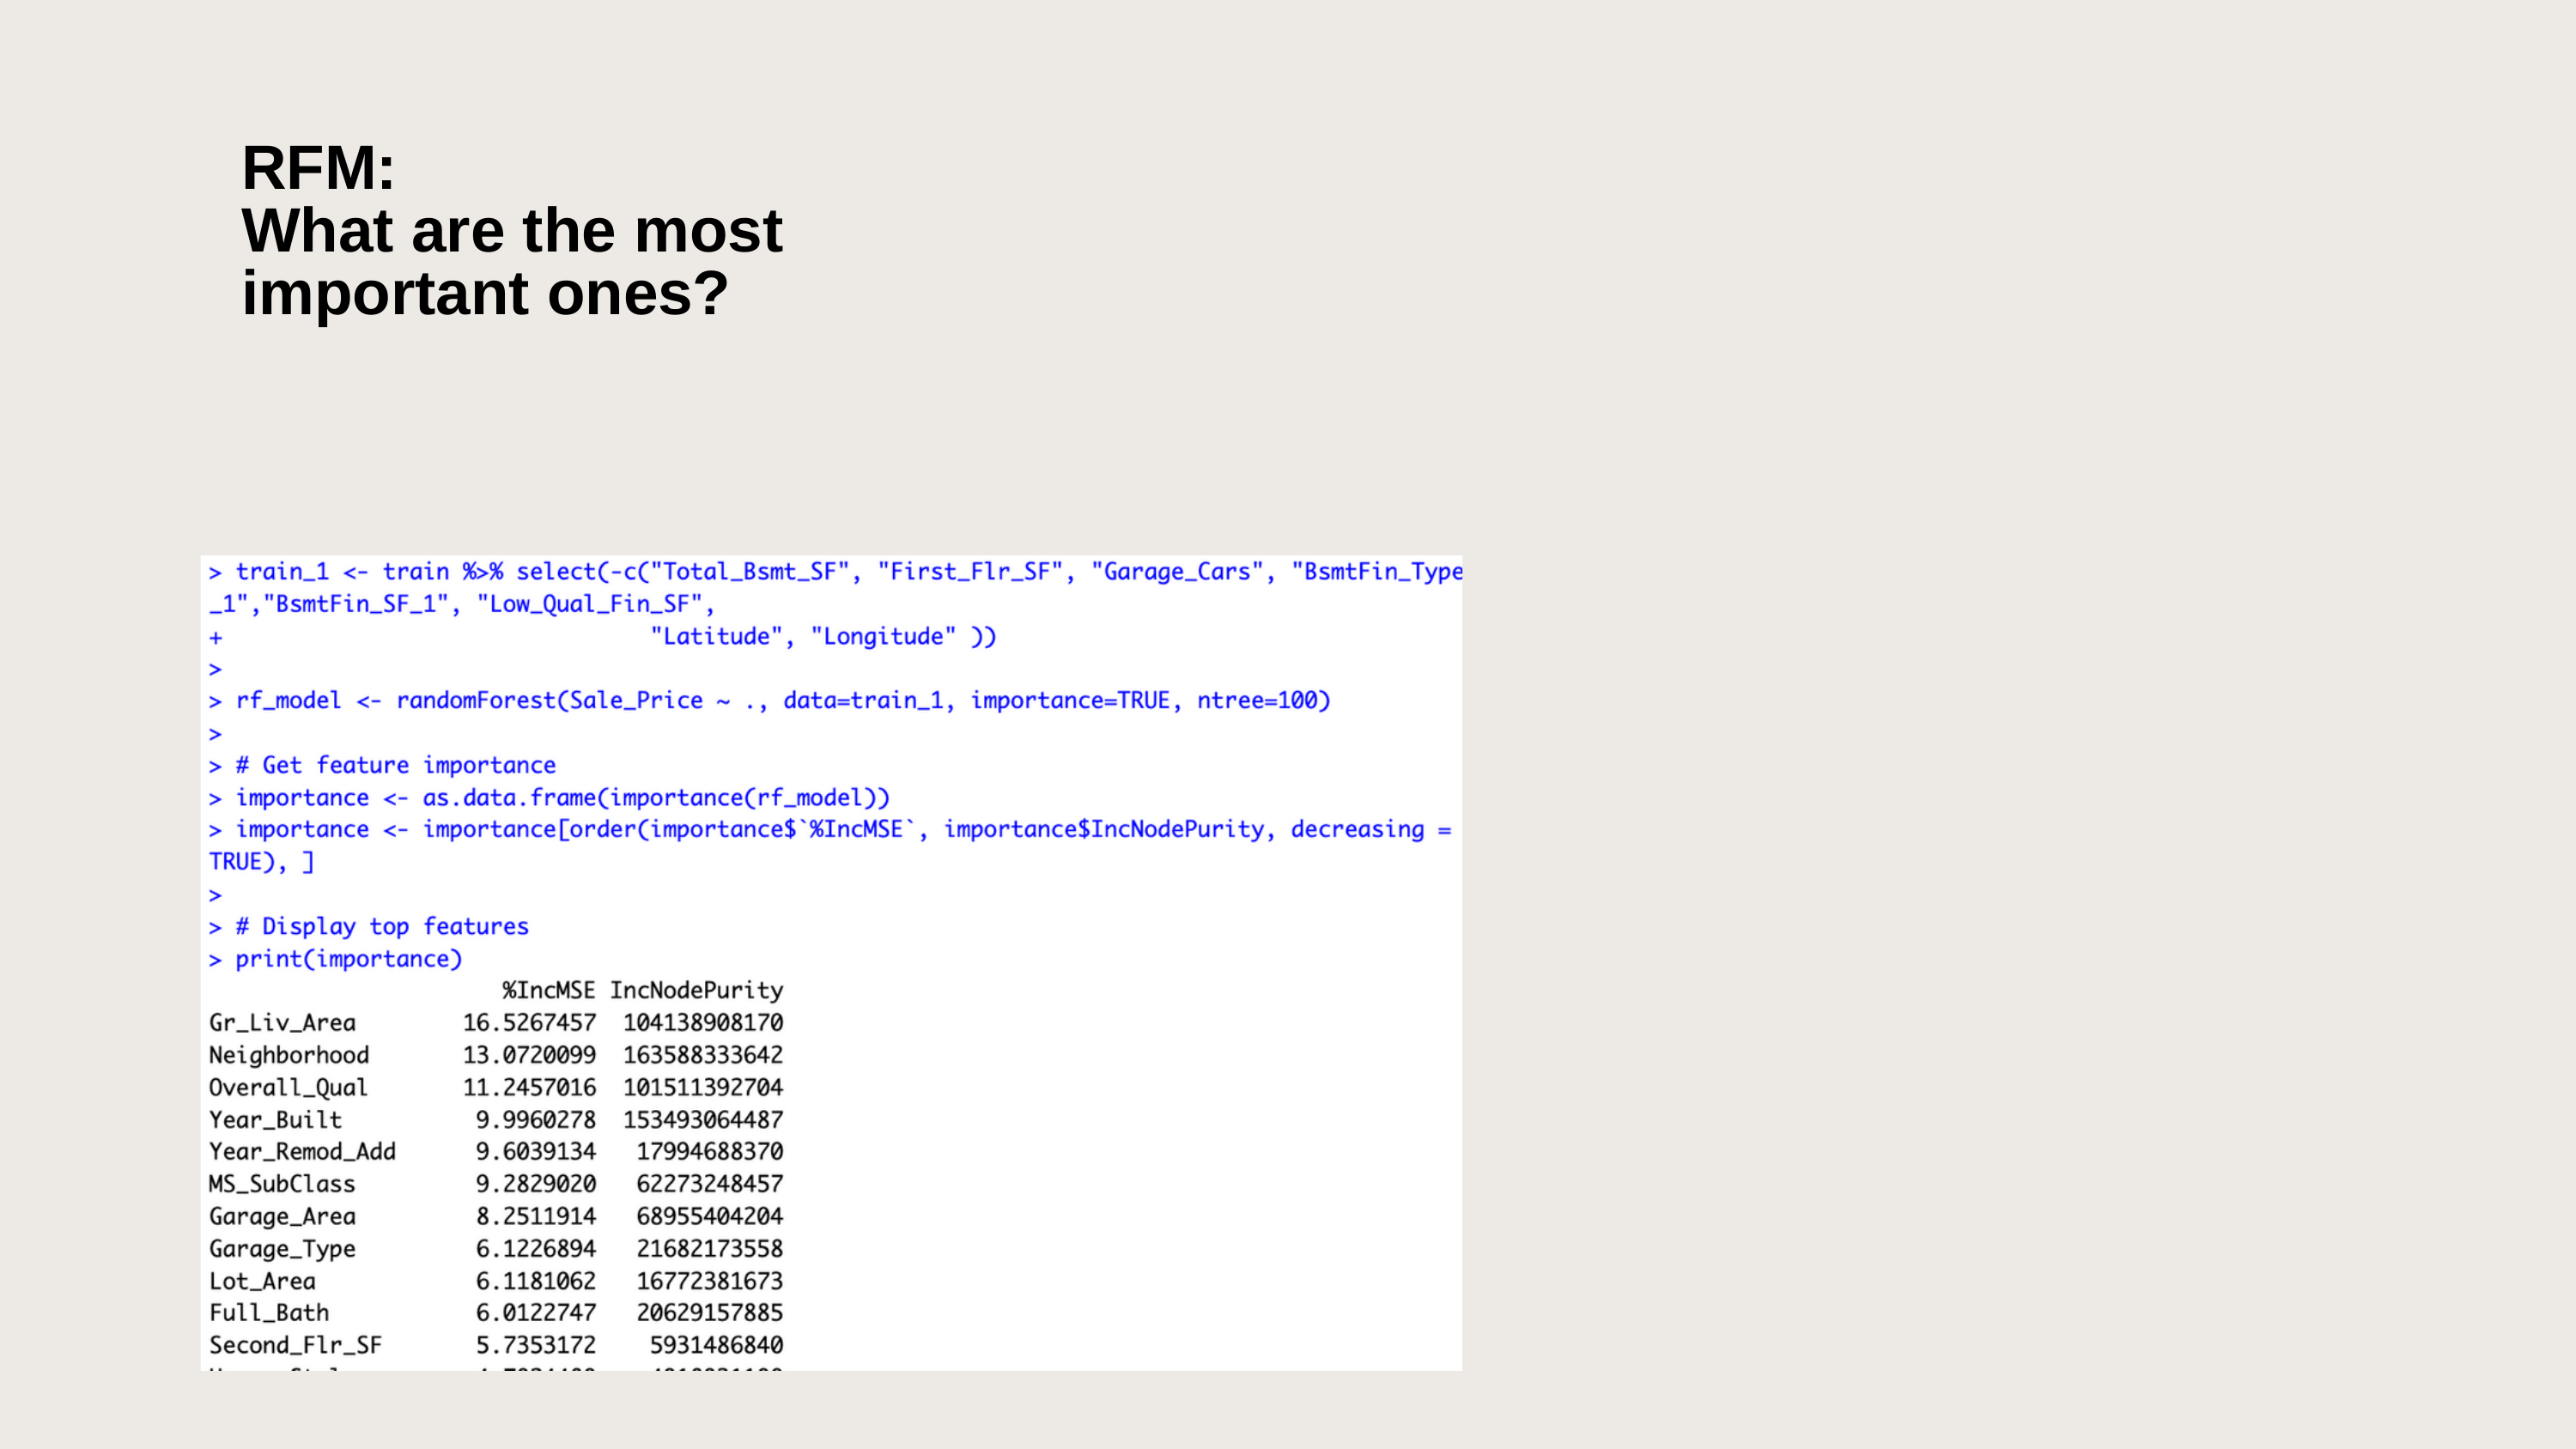

RFM:
What are the most important ones?